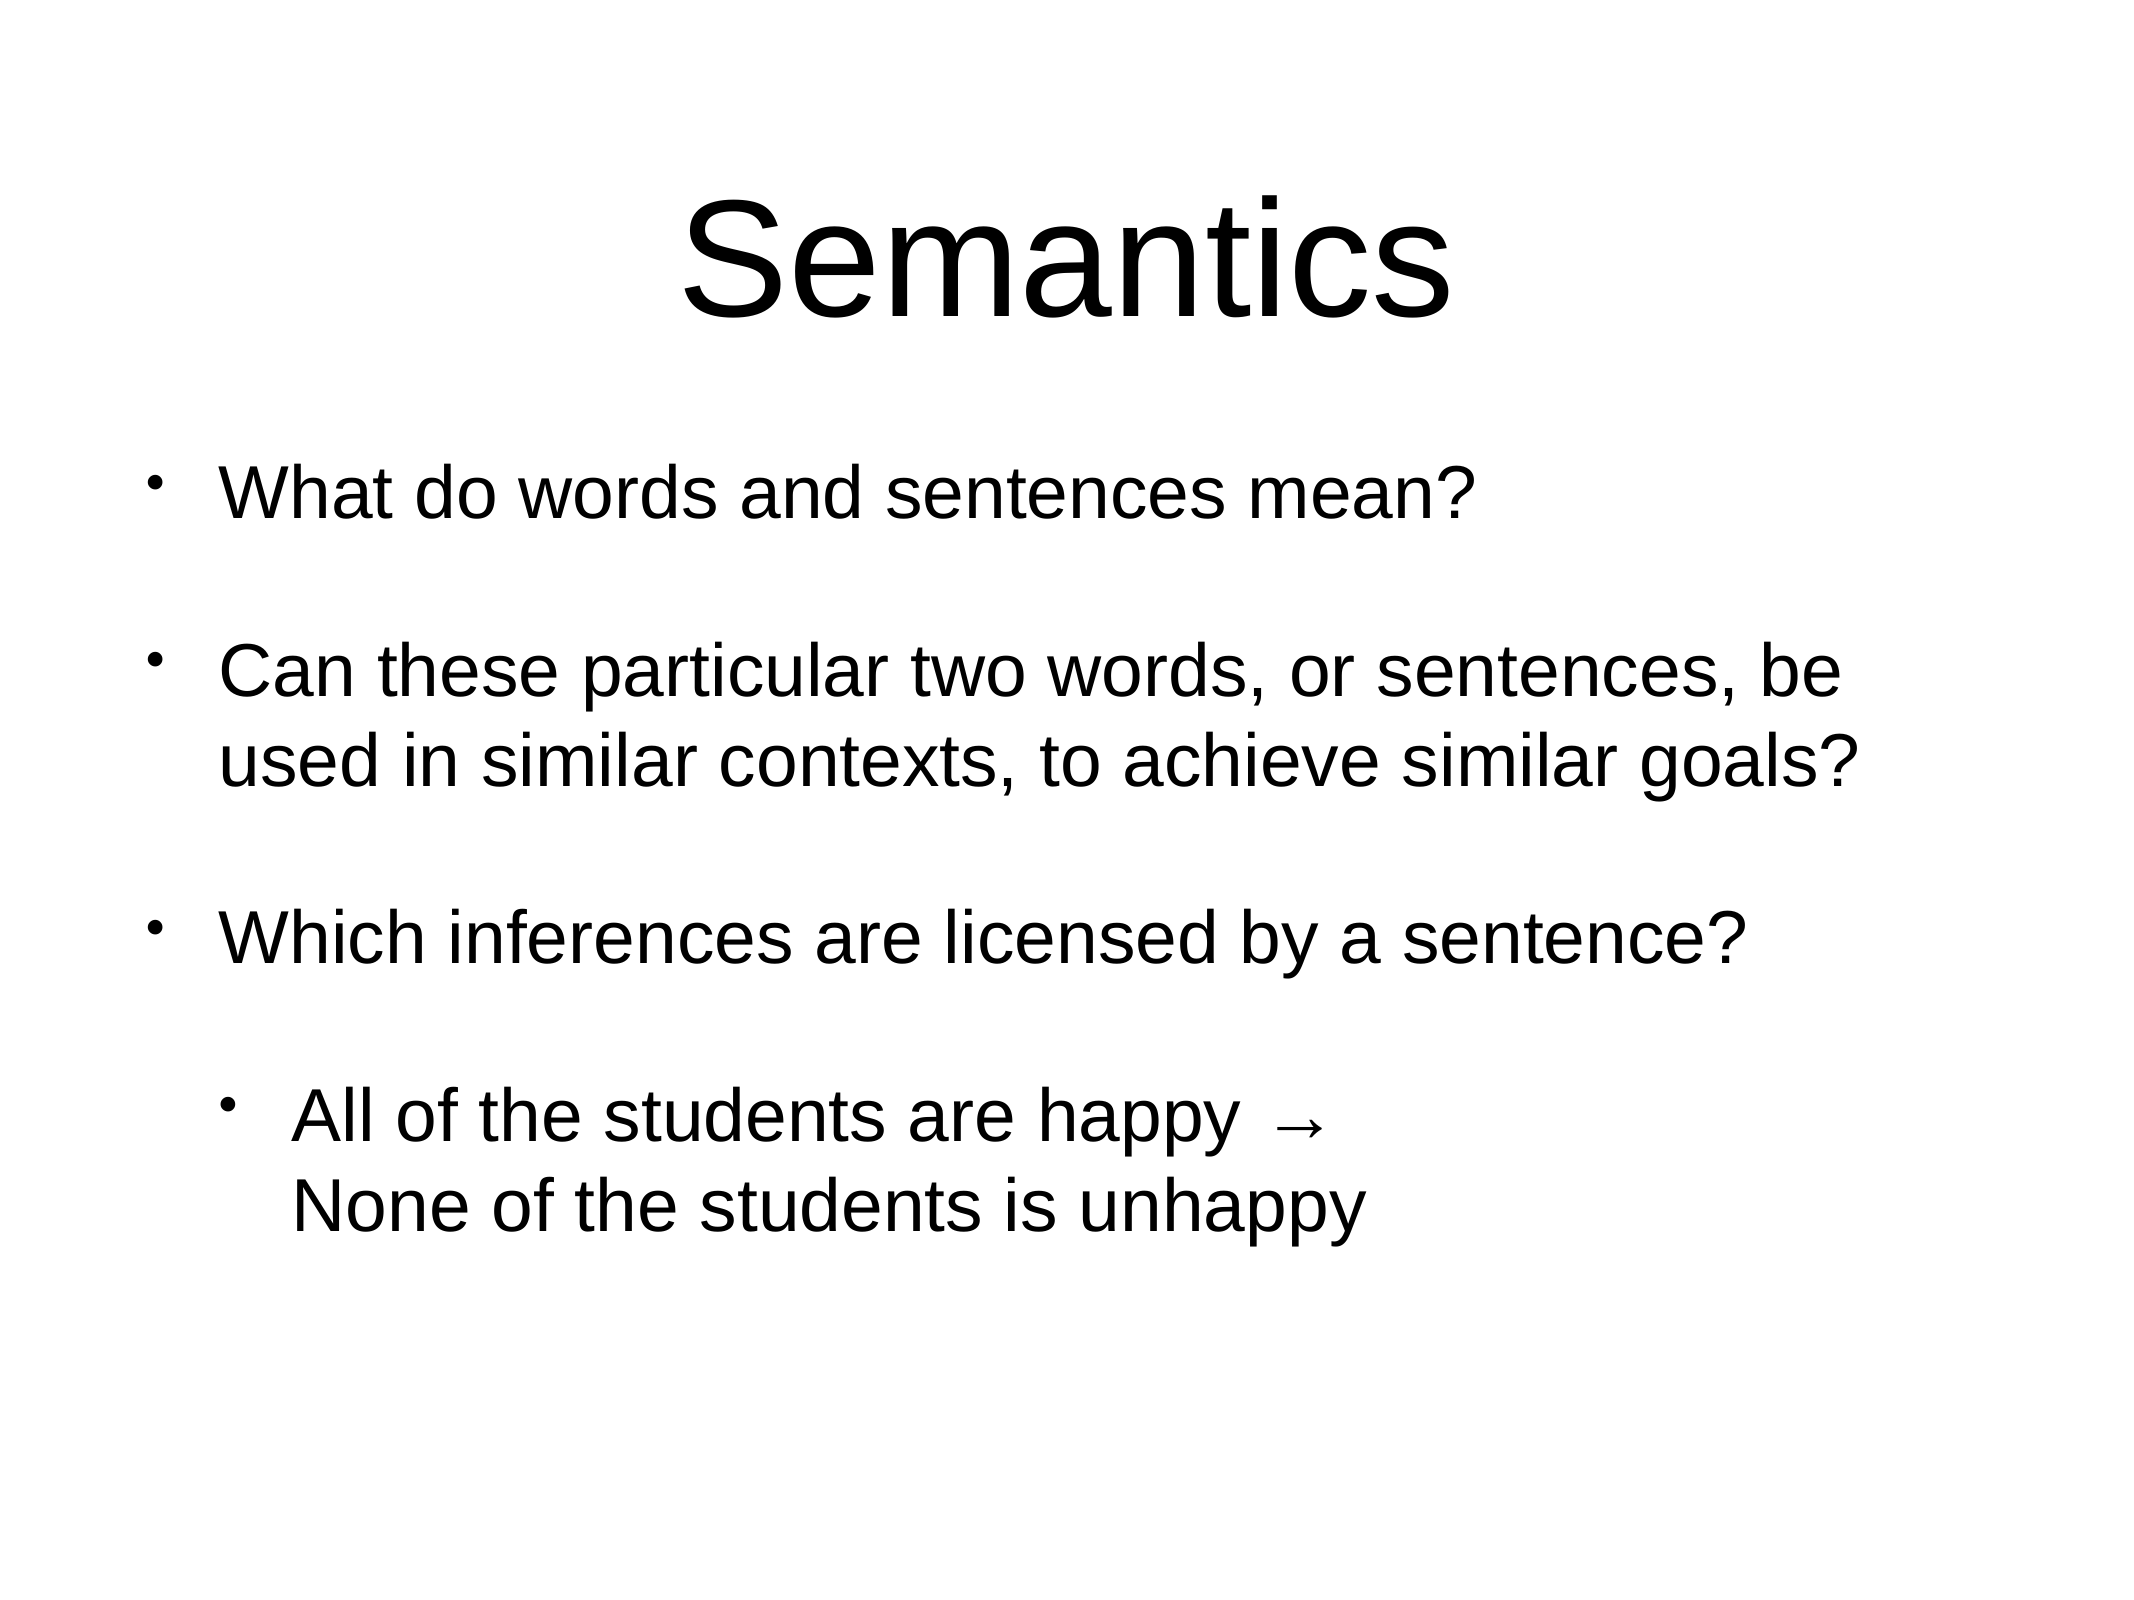

# Semantics
What do words and sentences mean?
Can these particular two words, or sentences, be used in similar contexts, to achieve similar goals?
Which inferences are licensed by a sentence?
All of the students are happy →                           None of the students is unhappy